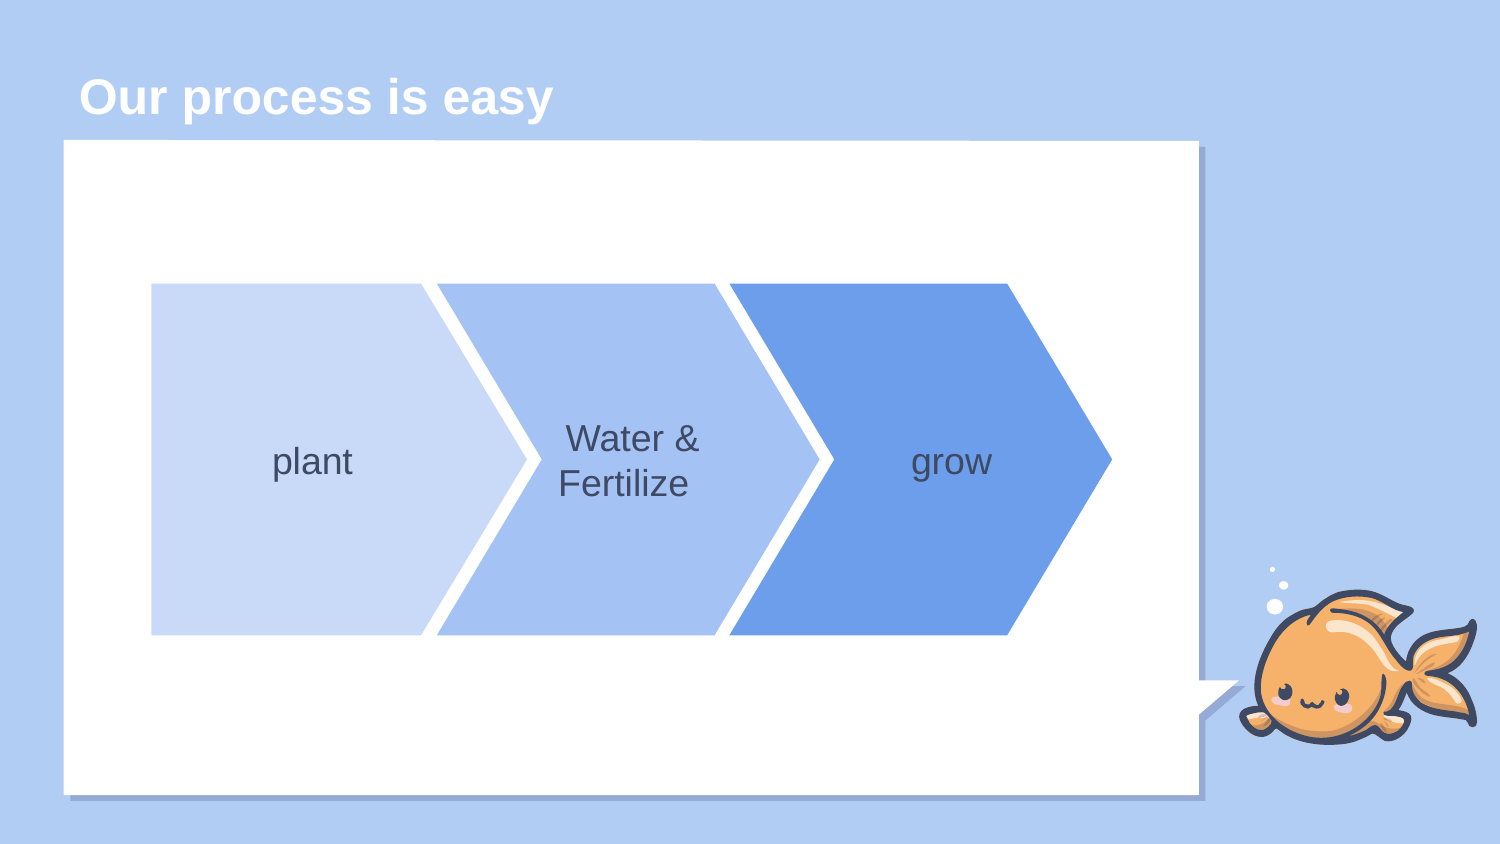

# Our process is easy
plant
Water &
Fertilize
grow